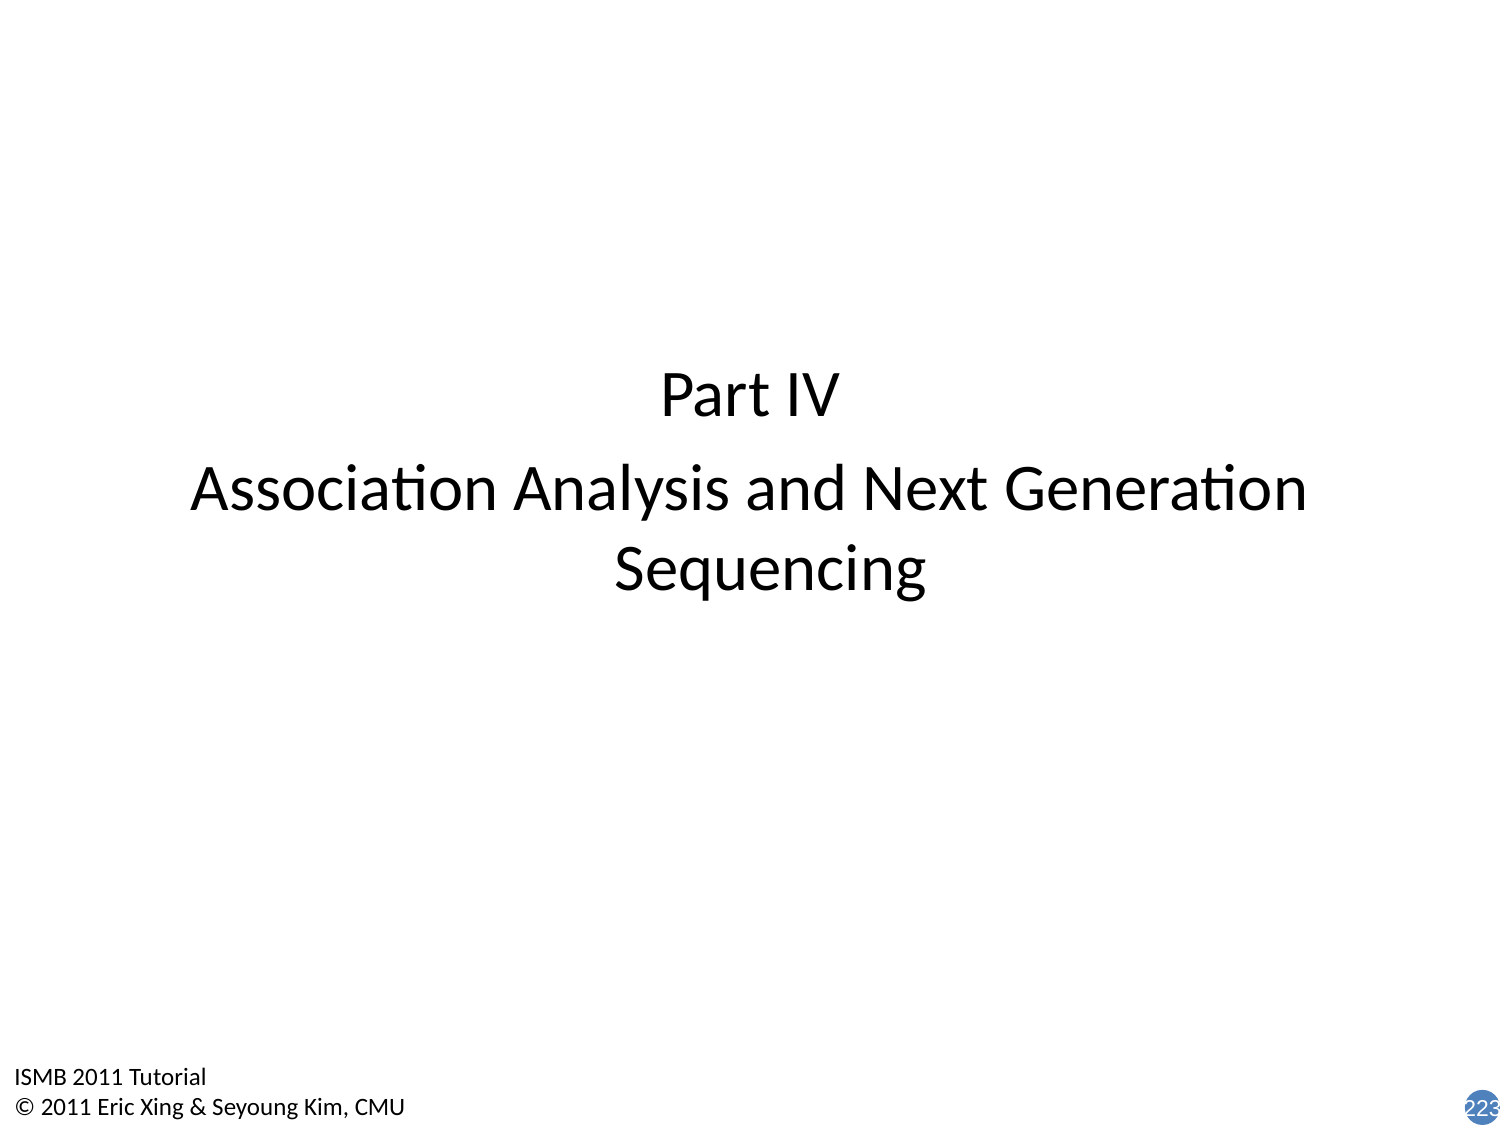

Part IV
Association Analysis and Next Generation Sequencing